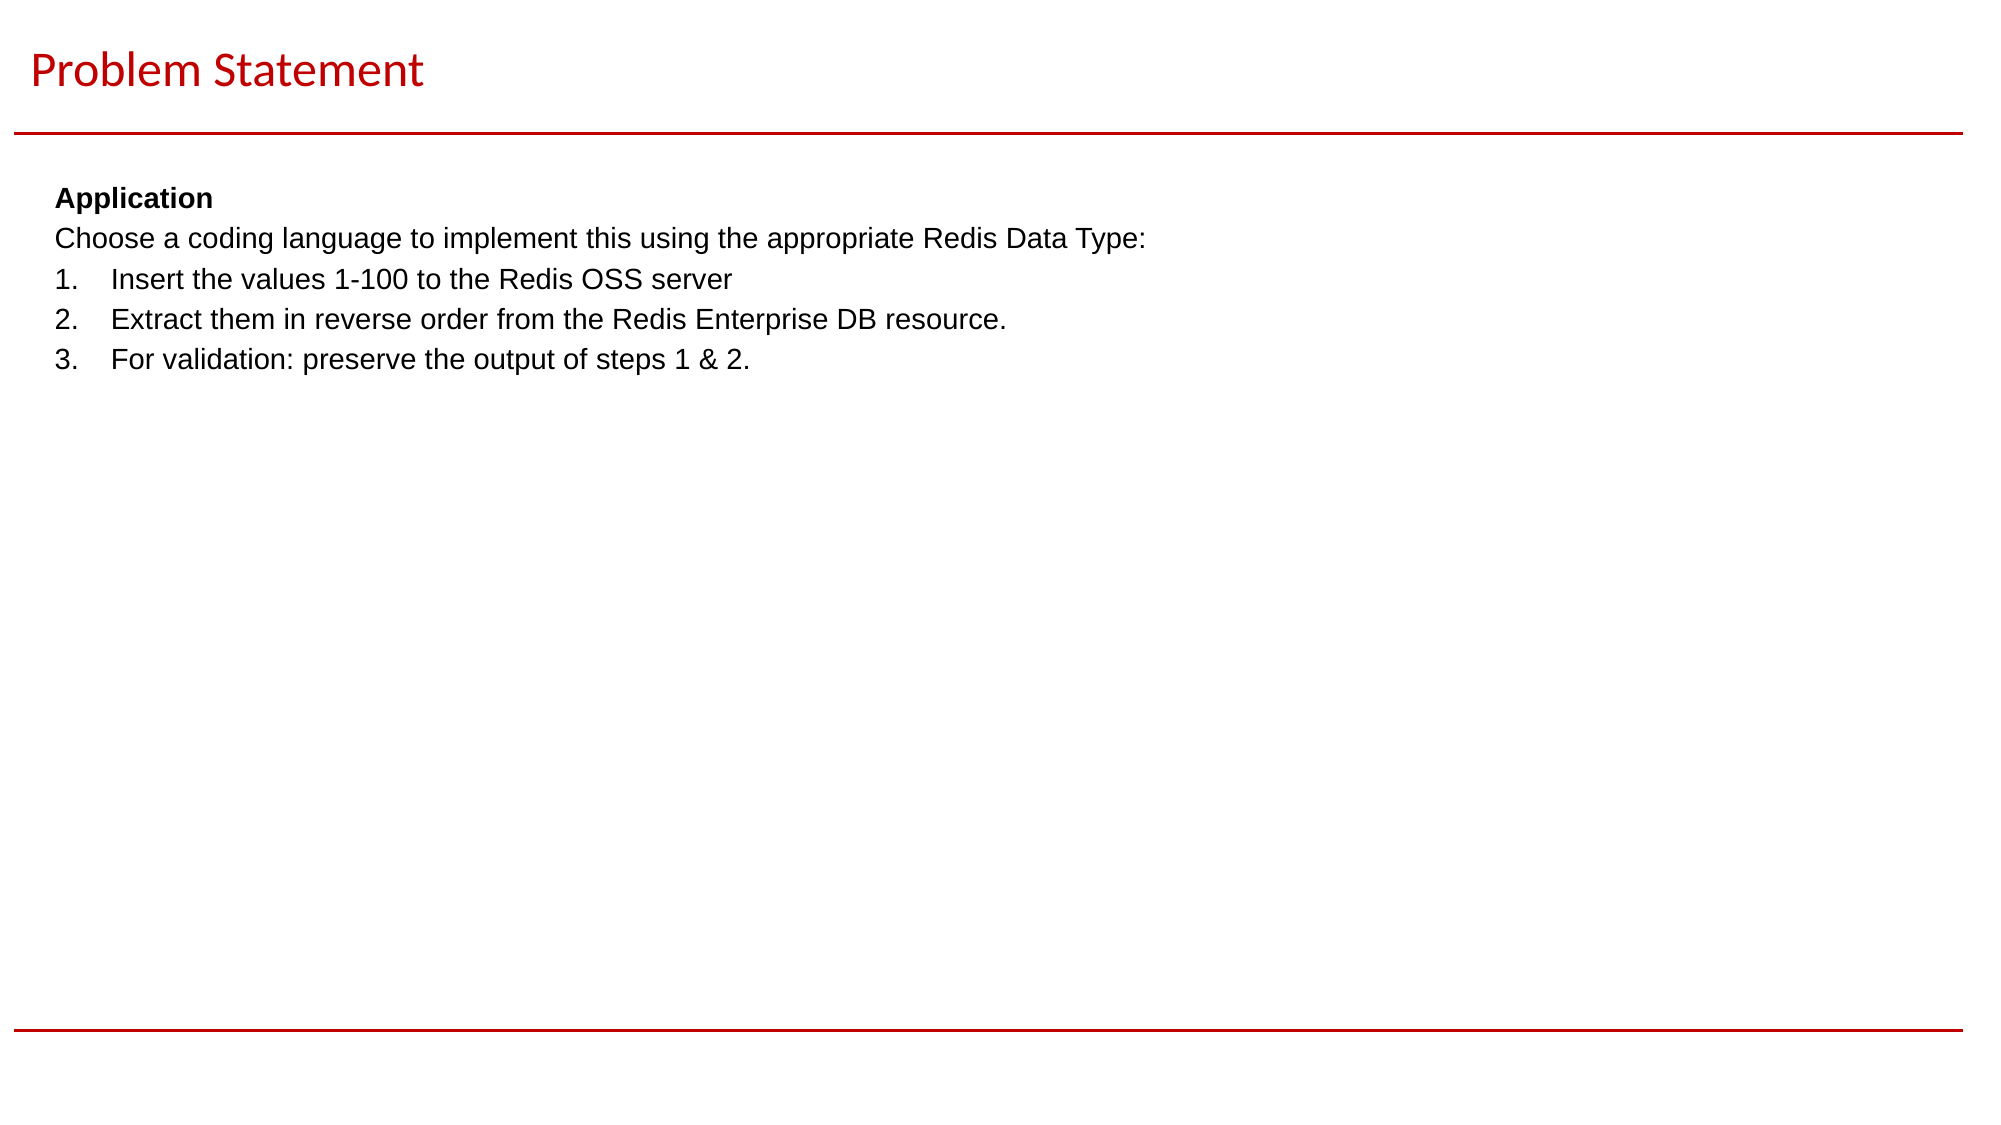

# Problem Statement
Application
Choose a coding language to implement this using the appropriate Redis Data Type:
Insert the values 1-100 to the Redis OSS server
Extract them in reverse order from the Redis Enterprise DB resource.
For validation: preserve the output of steps 1 & 2.